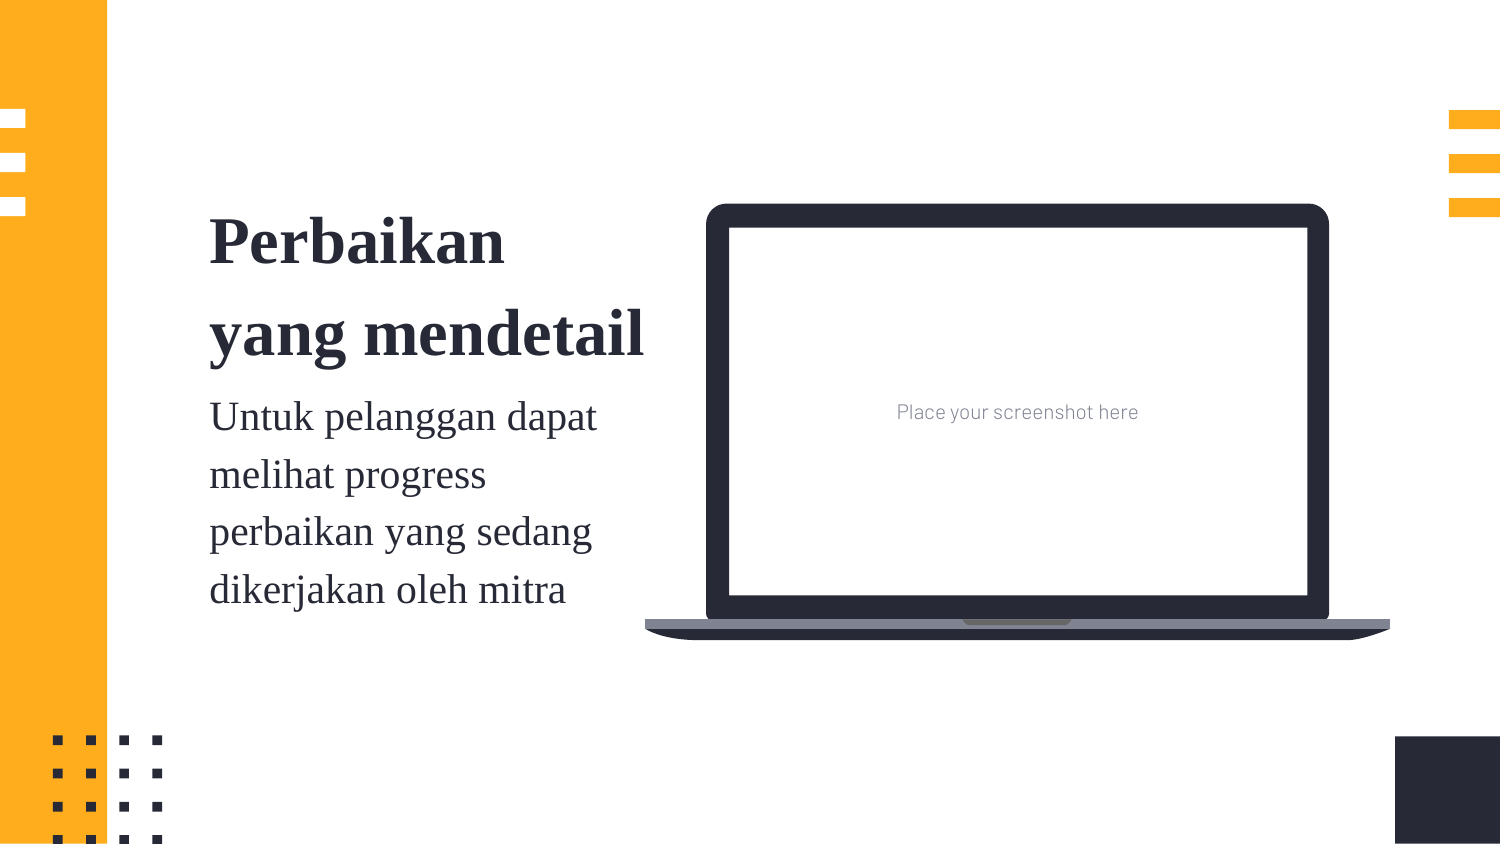

Perbaikan yang mendetail
Untuk pelanggan dapat melihat progress perbaikan yang sedang dikerjakan oleh mitra

Place your screenshot here
11